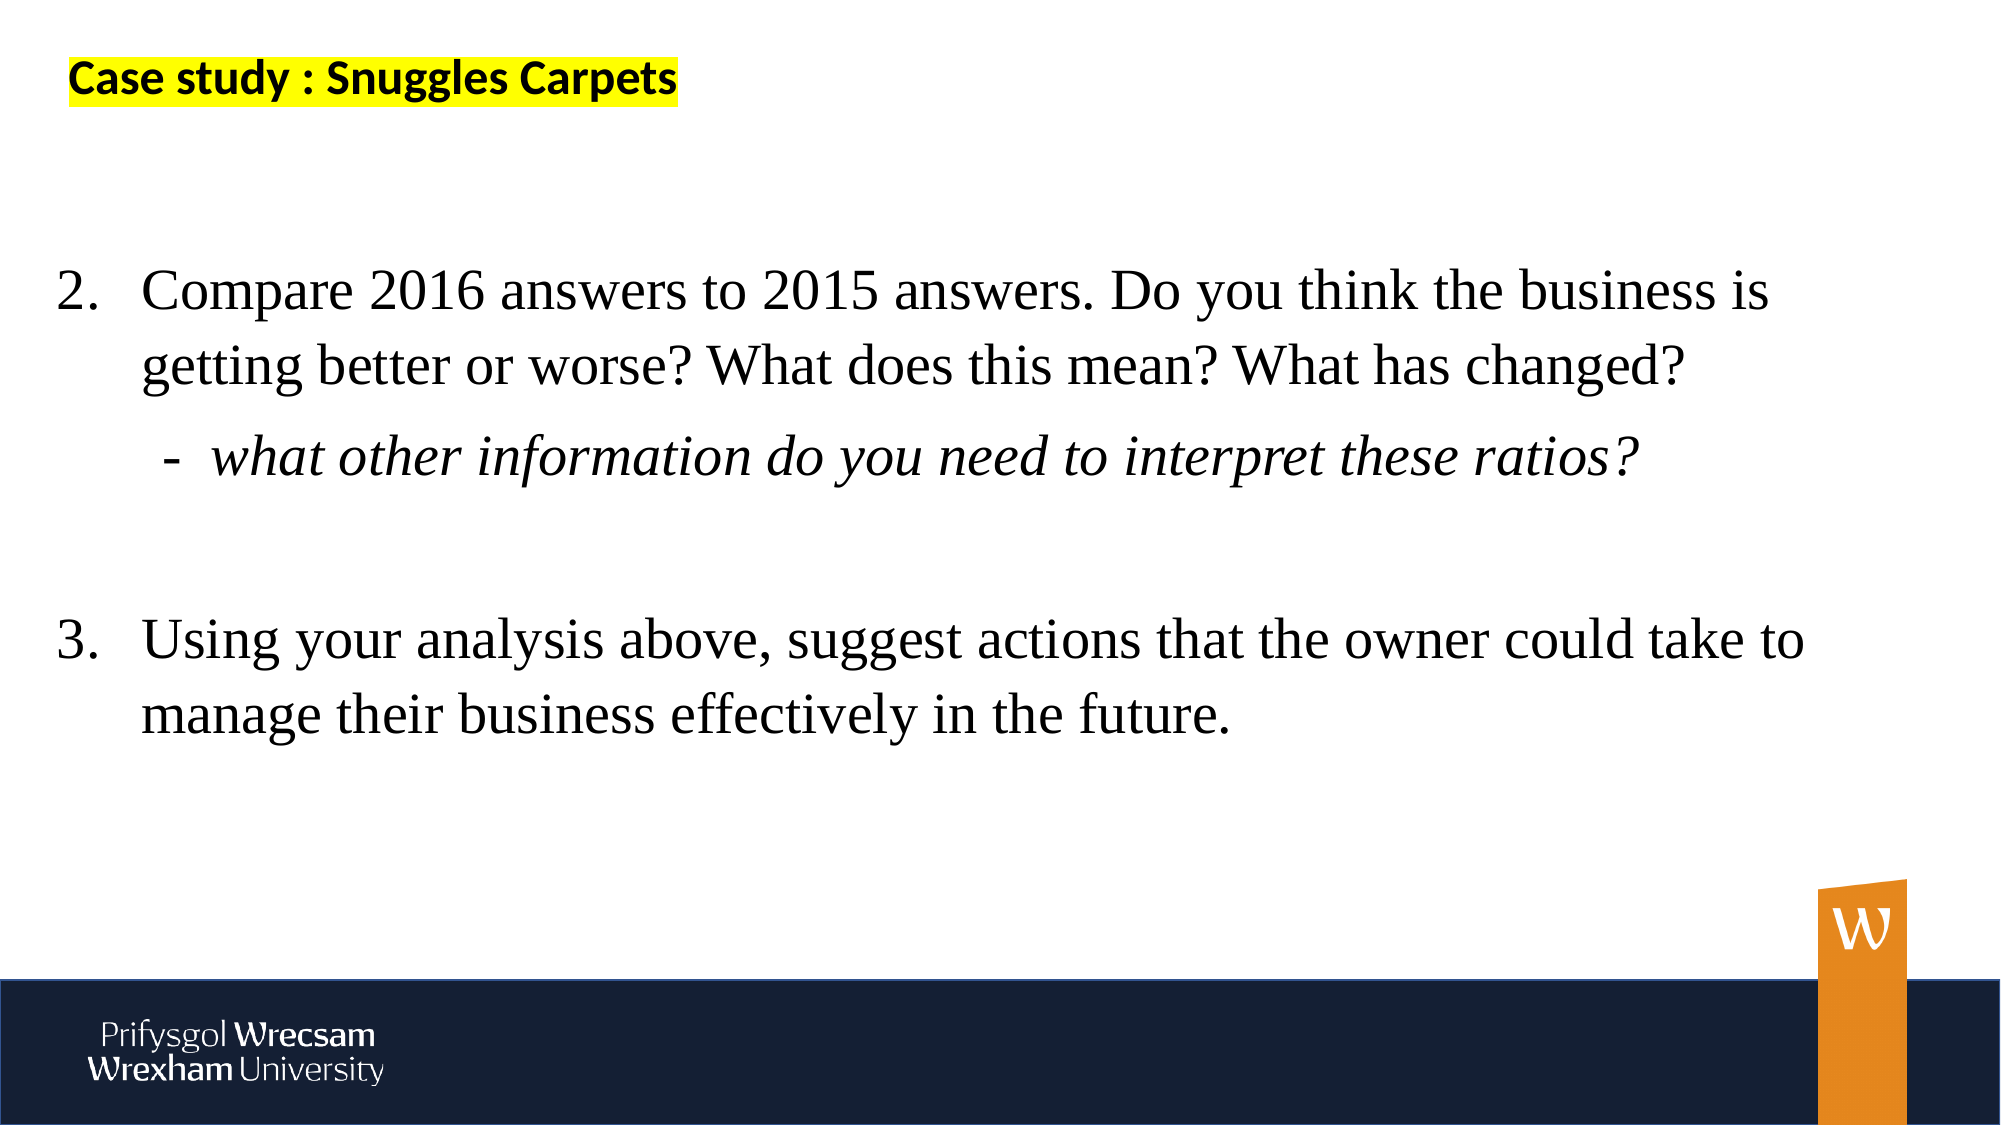

Case study : Snuggles Carpets

Compare 2016 answers to 2015 answers. Do you think the business is getting better or worse? What does this mean? What has changed?
     -  what other information do you need to interpret these ratios?

Using your analysis above, suggest actions that the owner could take to manage their business effectively in the future.